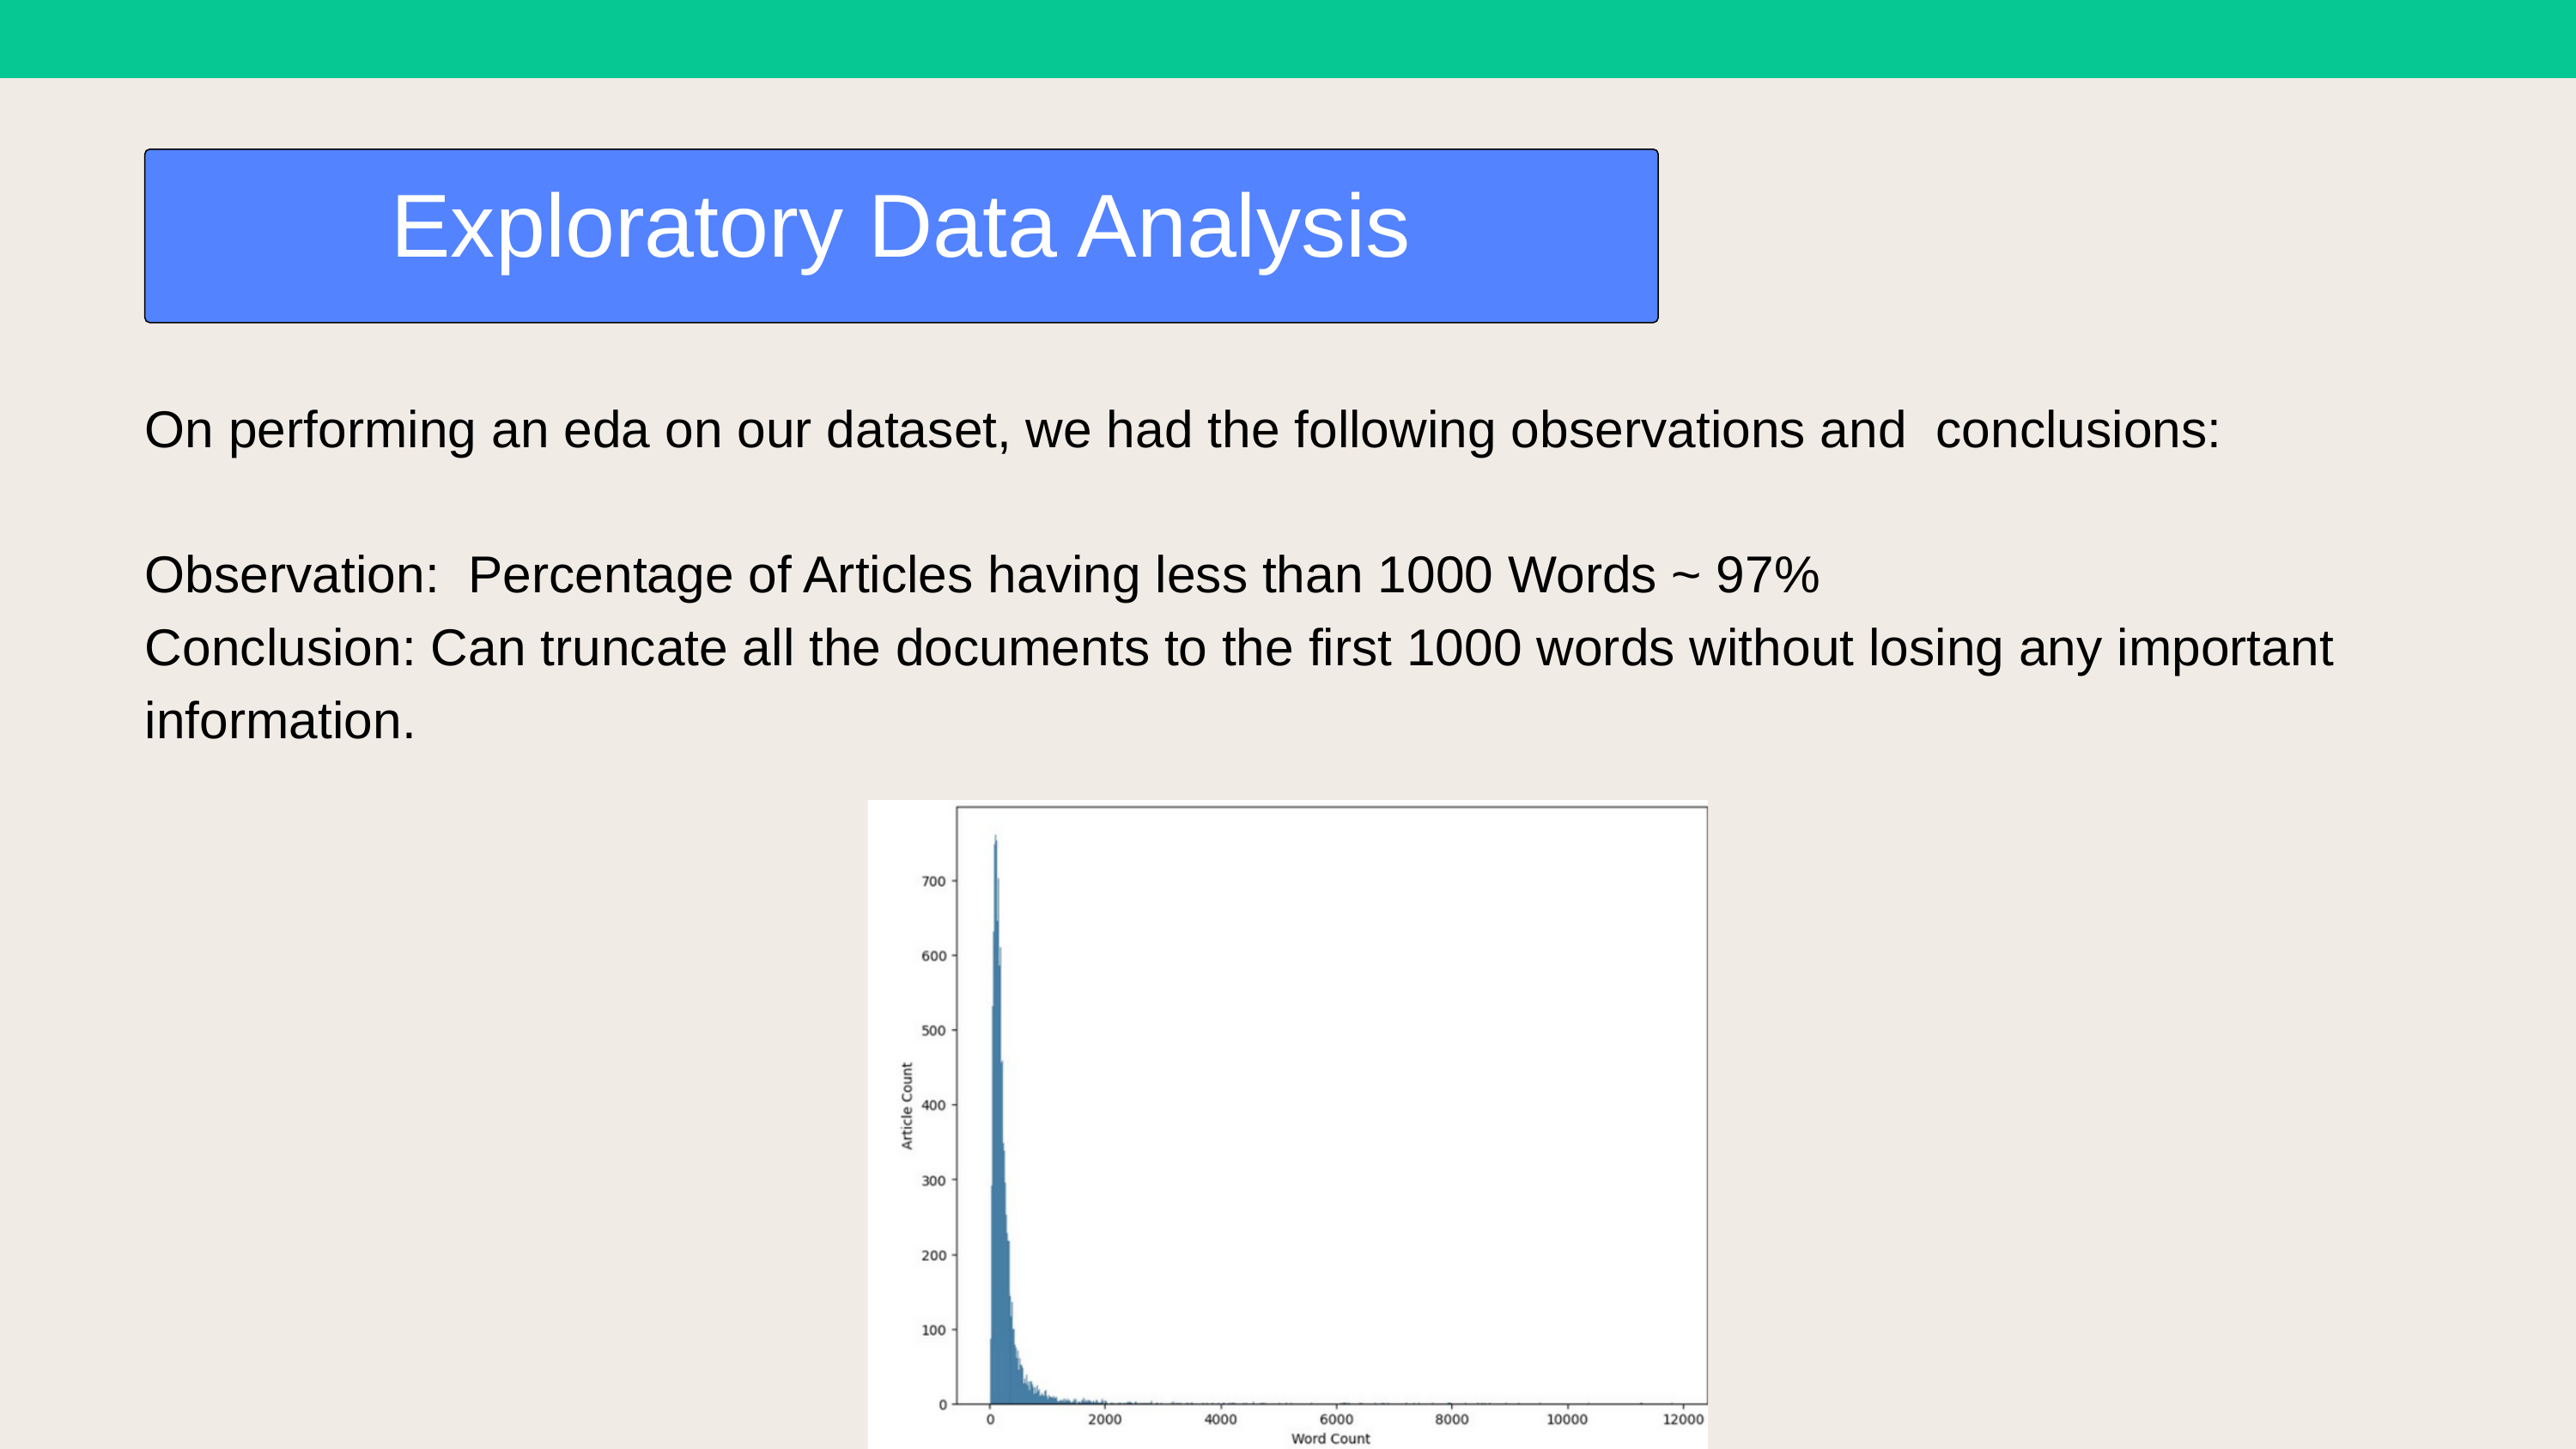

Exploratory Data Analysis
On performing an eda on our dataset, we had the following observations and  conclusions:

Observation:  Percentage of Articles having less than 1000 Words ~ 97%
Conclusion: Can truncate all the documents to the first 1000 words without losing any important information.